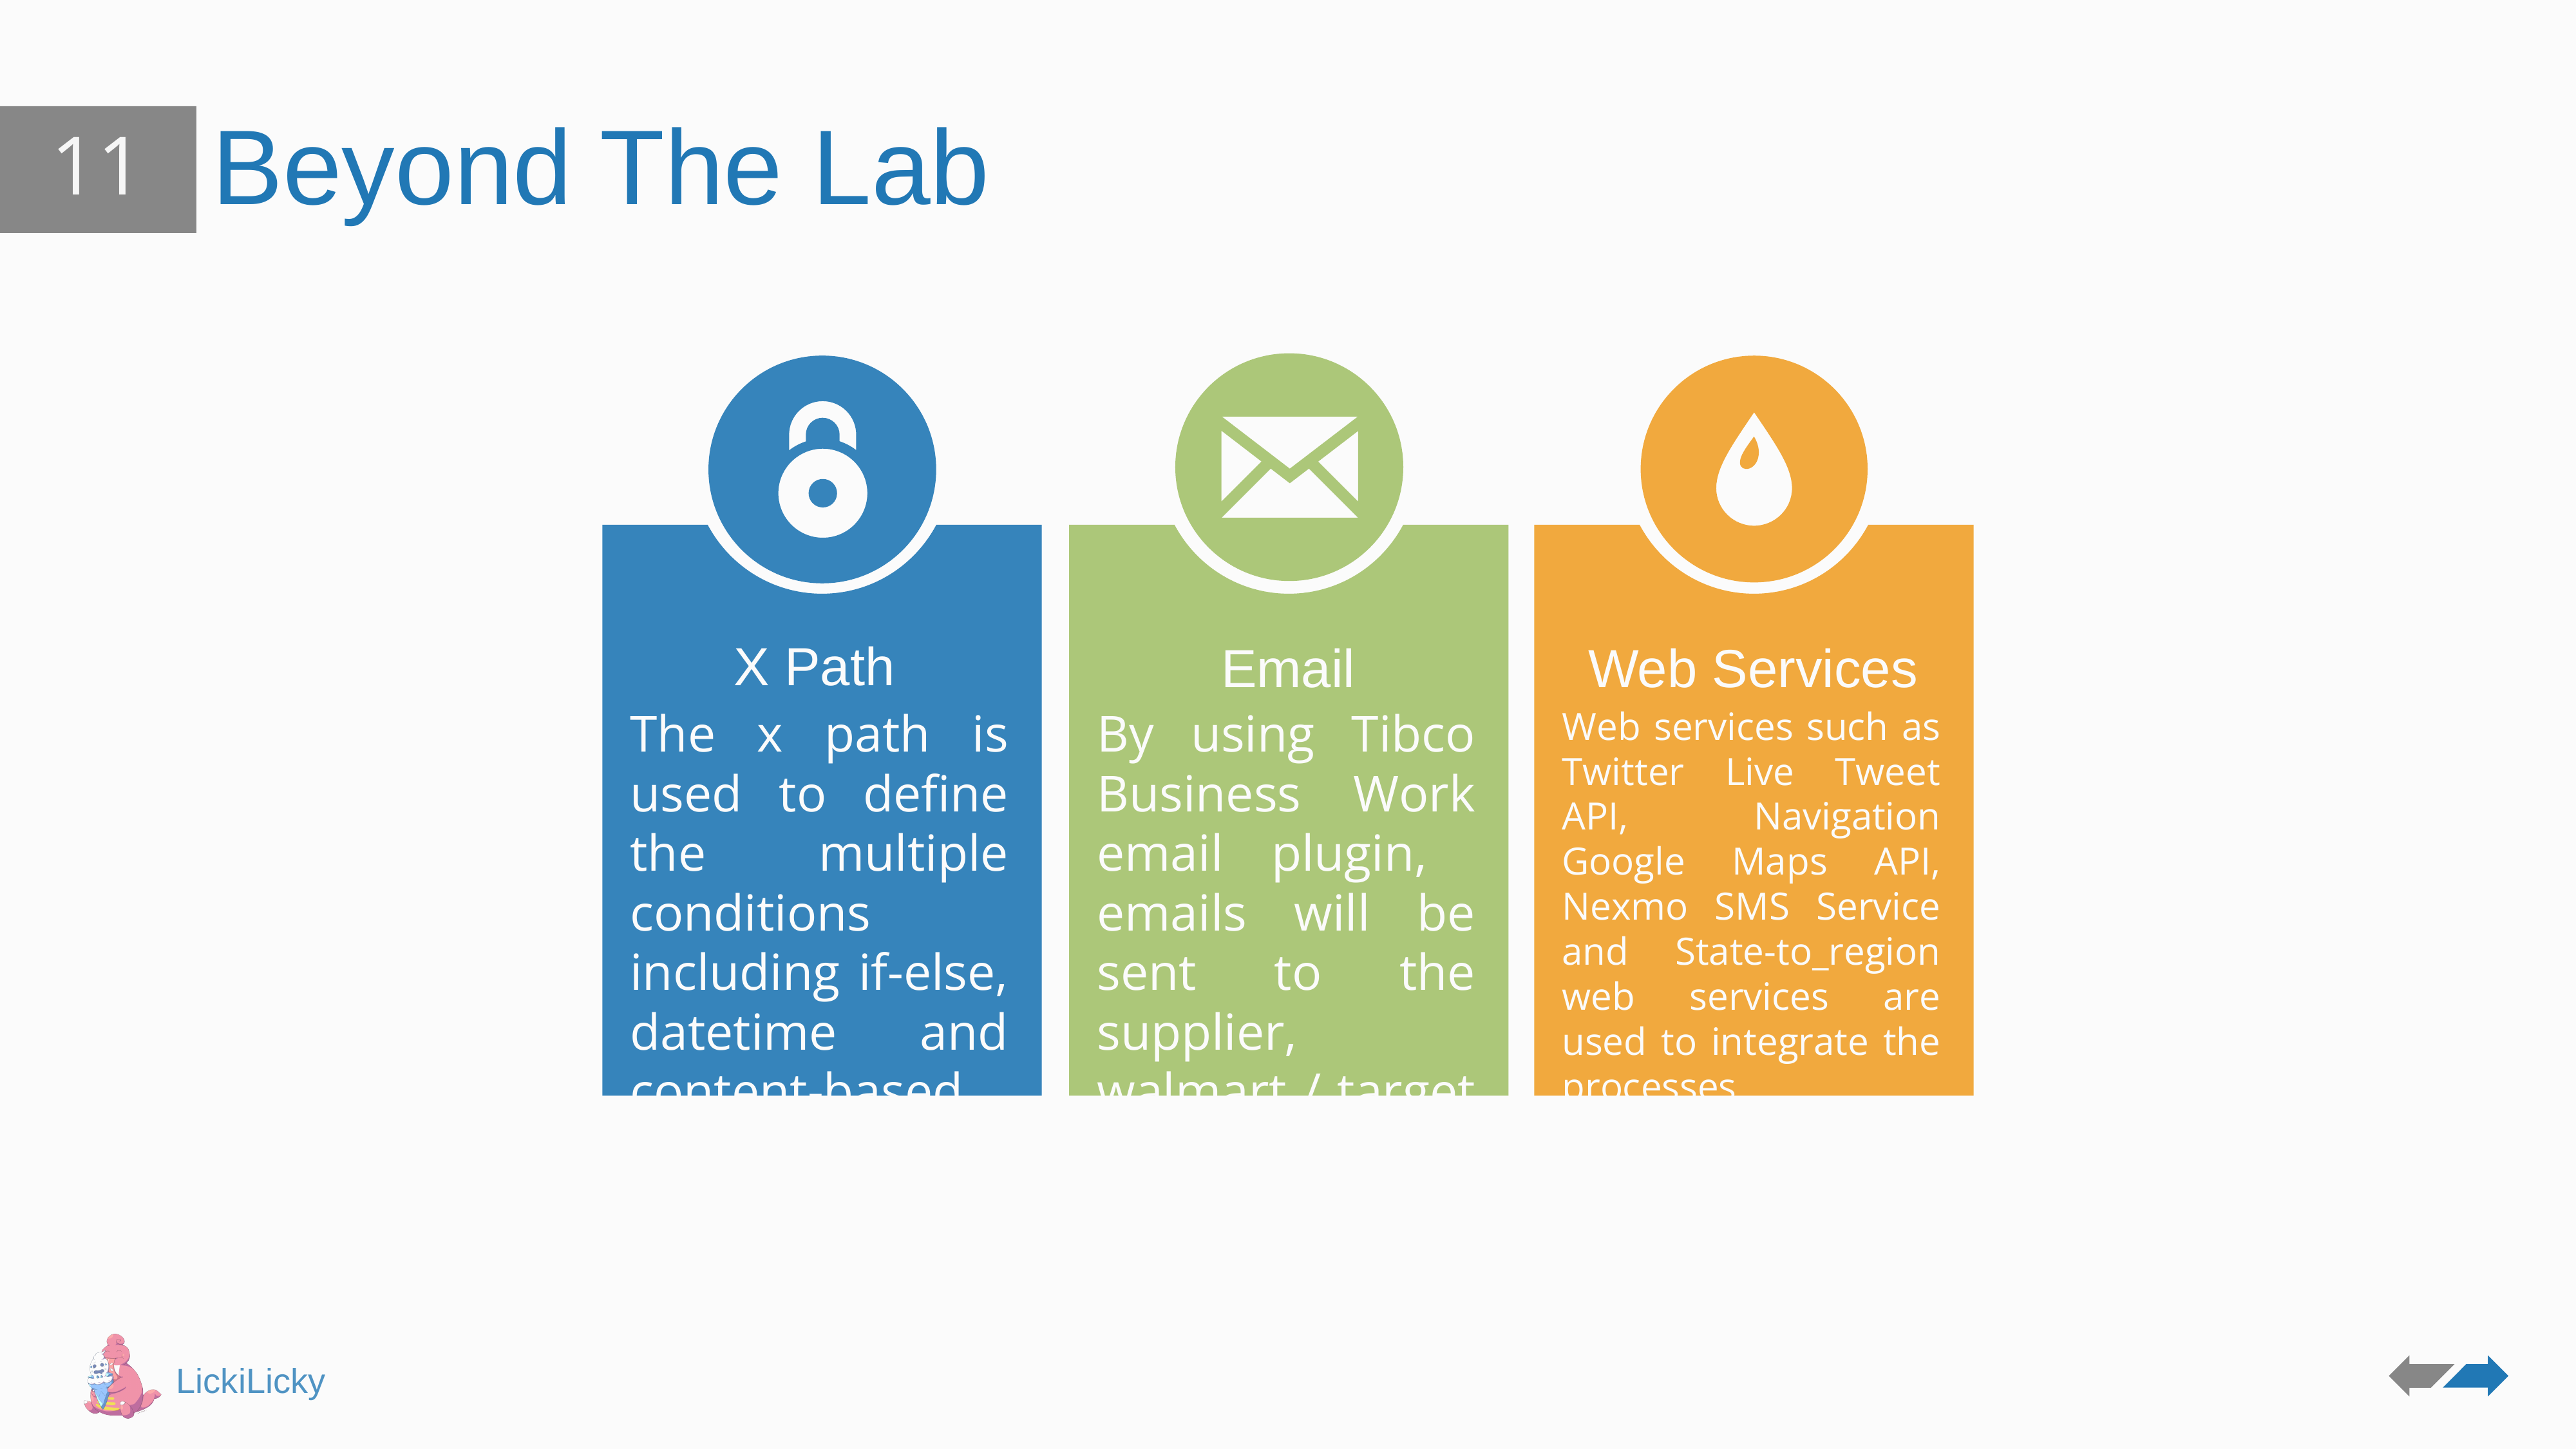

# Beyond The Lab
11

X Path
Email
Web Services
The x path is used to define the multiple conditions including if-else, datetime and content-based routing
By using Tibco Business Work email plugin,  emails will be sent to the supplier, walmart / target and plants
Web services such as Twitter Live Tweet API, Navigation Google Maps API, Nexmo SMS Service and State-to_region web services are used to integrate the processes